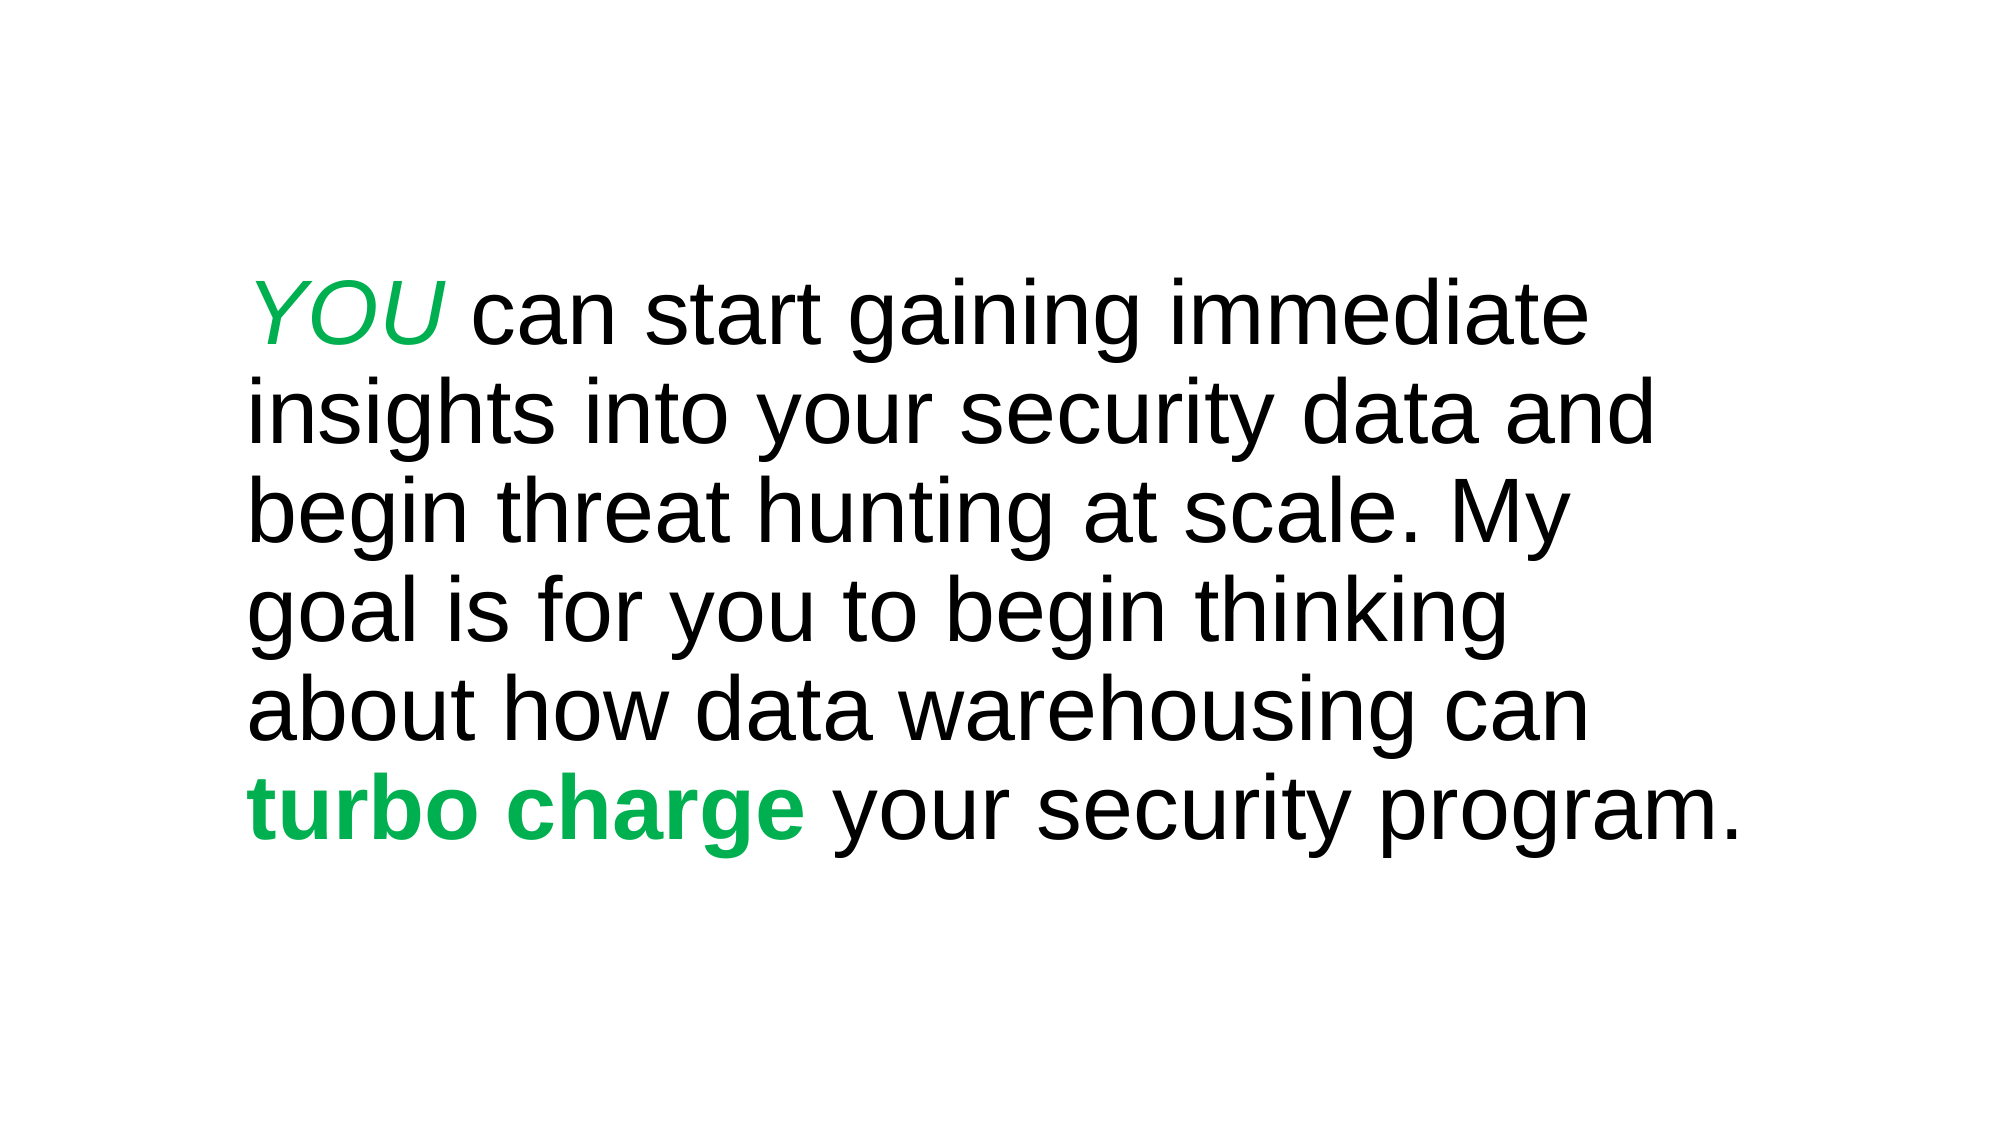

# YOU can start gaining immediate insights into your security data and begin threat hunting at scale. My goal is for you to begin thinking about how data warehousing can turbo charge your security program.